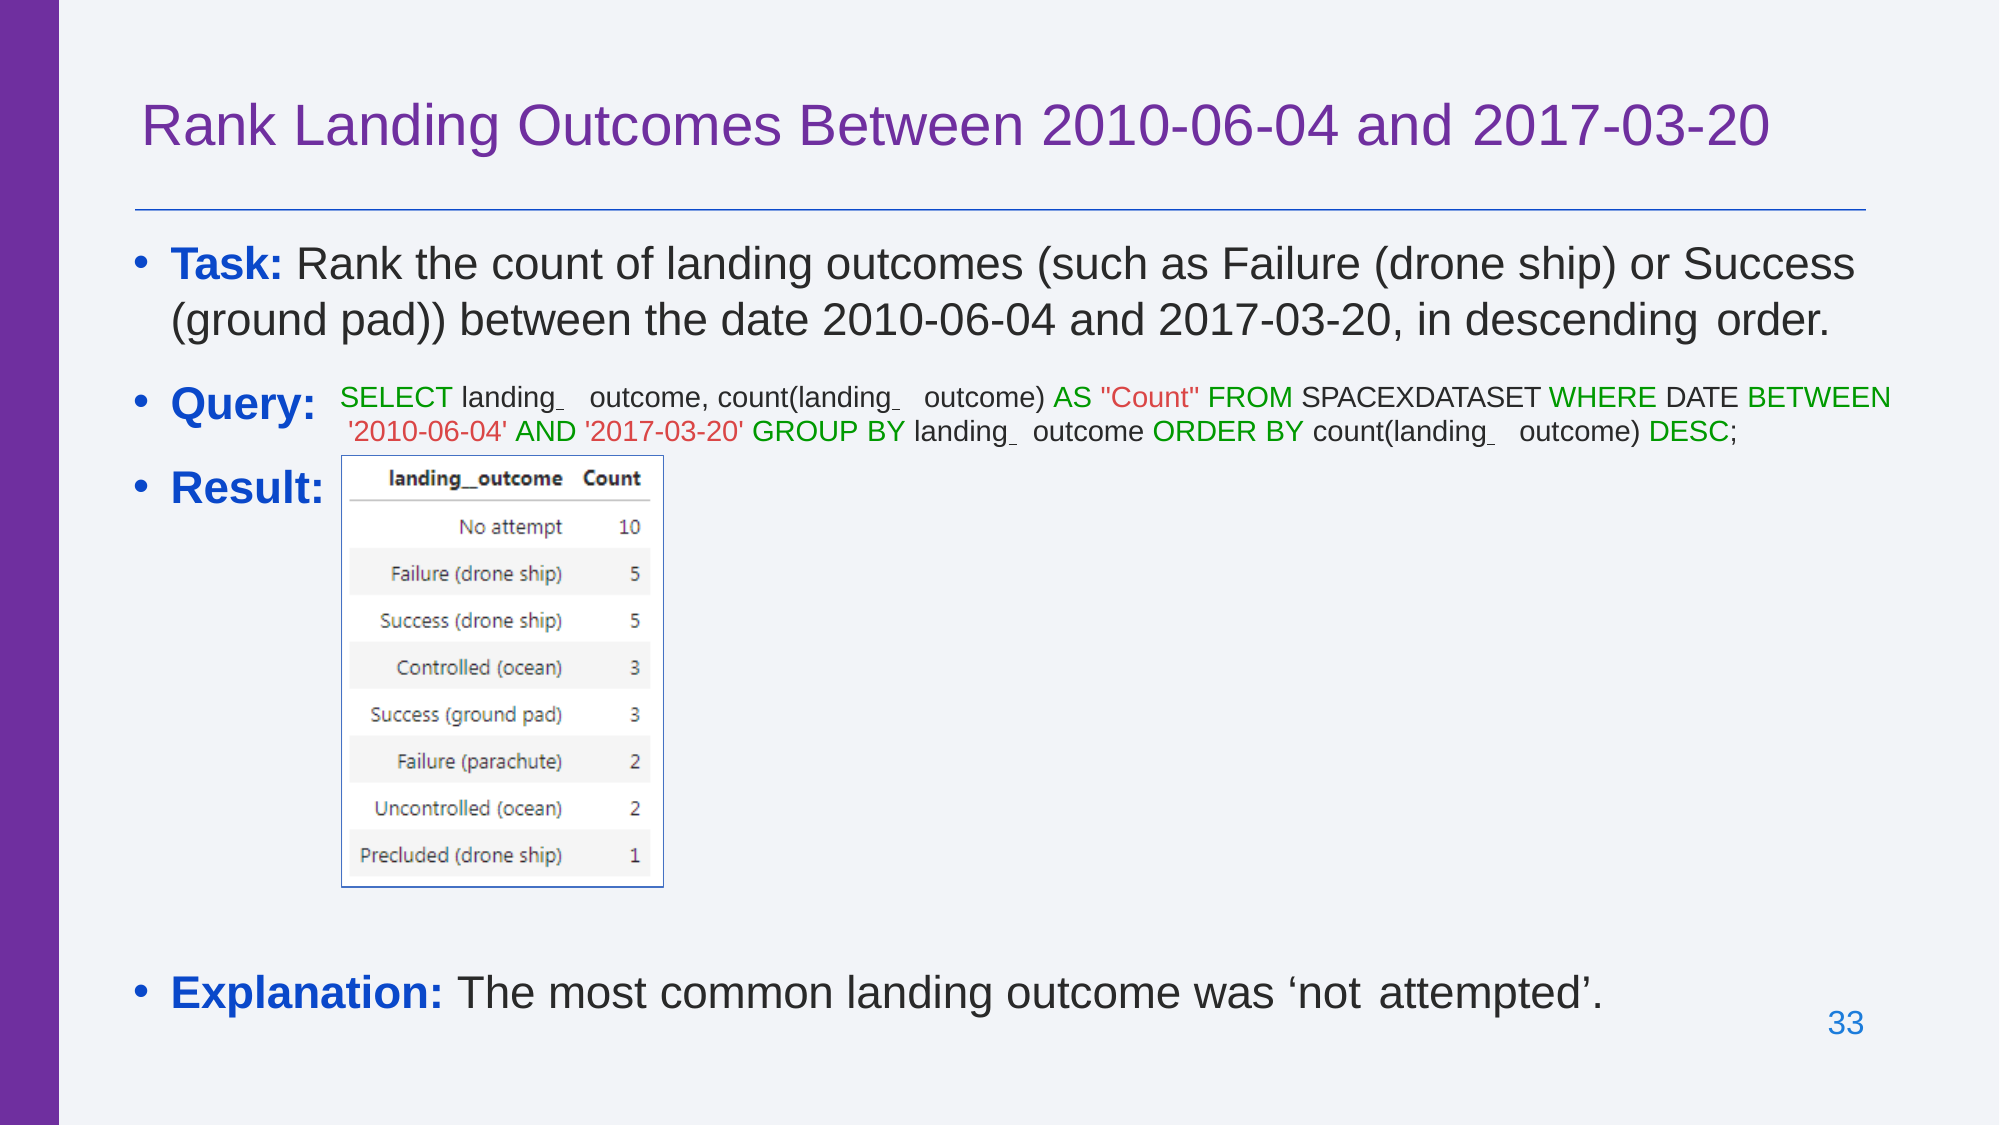

# Rank Landing Outcomes Between 2010-06-04 and 2017-03-20
Task: Rank the count of landing outcomes (such as Failure (drone ship) or Success  (ground pad)) between the date 2010-06-04 and 2017-03-20, in descending order.
Query:
Result:
SELECT landing 	outcome, count(landing 	outcome) AS "Count" FROM SPACEXDATASET WHERE DATE BETWEEN  '2010-06-04' AND '2017-03-20' GROUP BY landing 	outcome ORDER BY count(landing 	outcome) DESC;

Explanation: The most common landing outcome was ‘not attempted’.
33